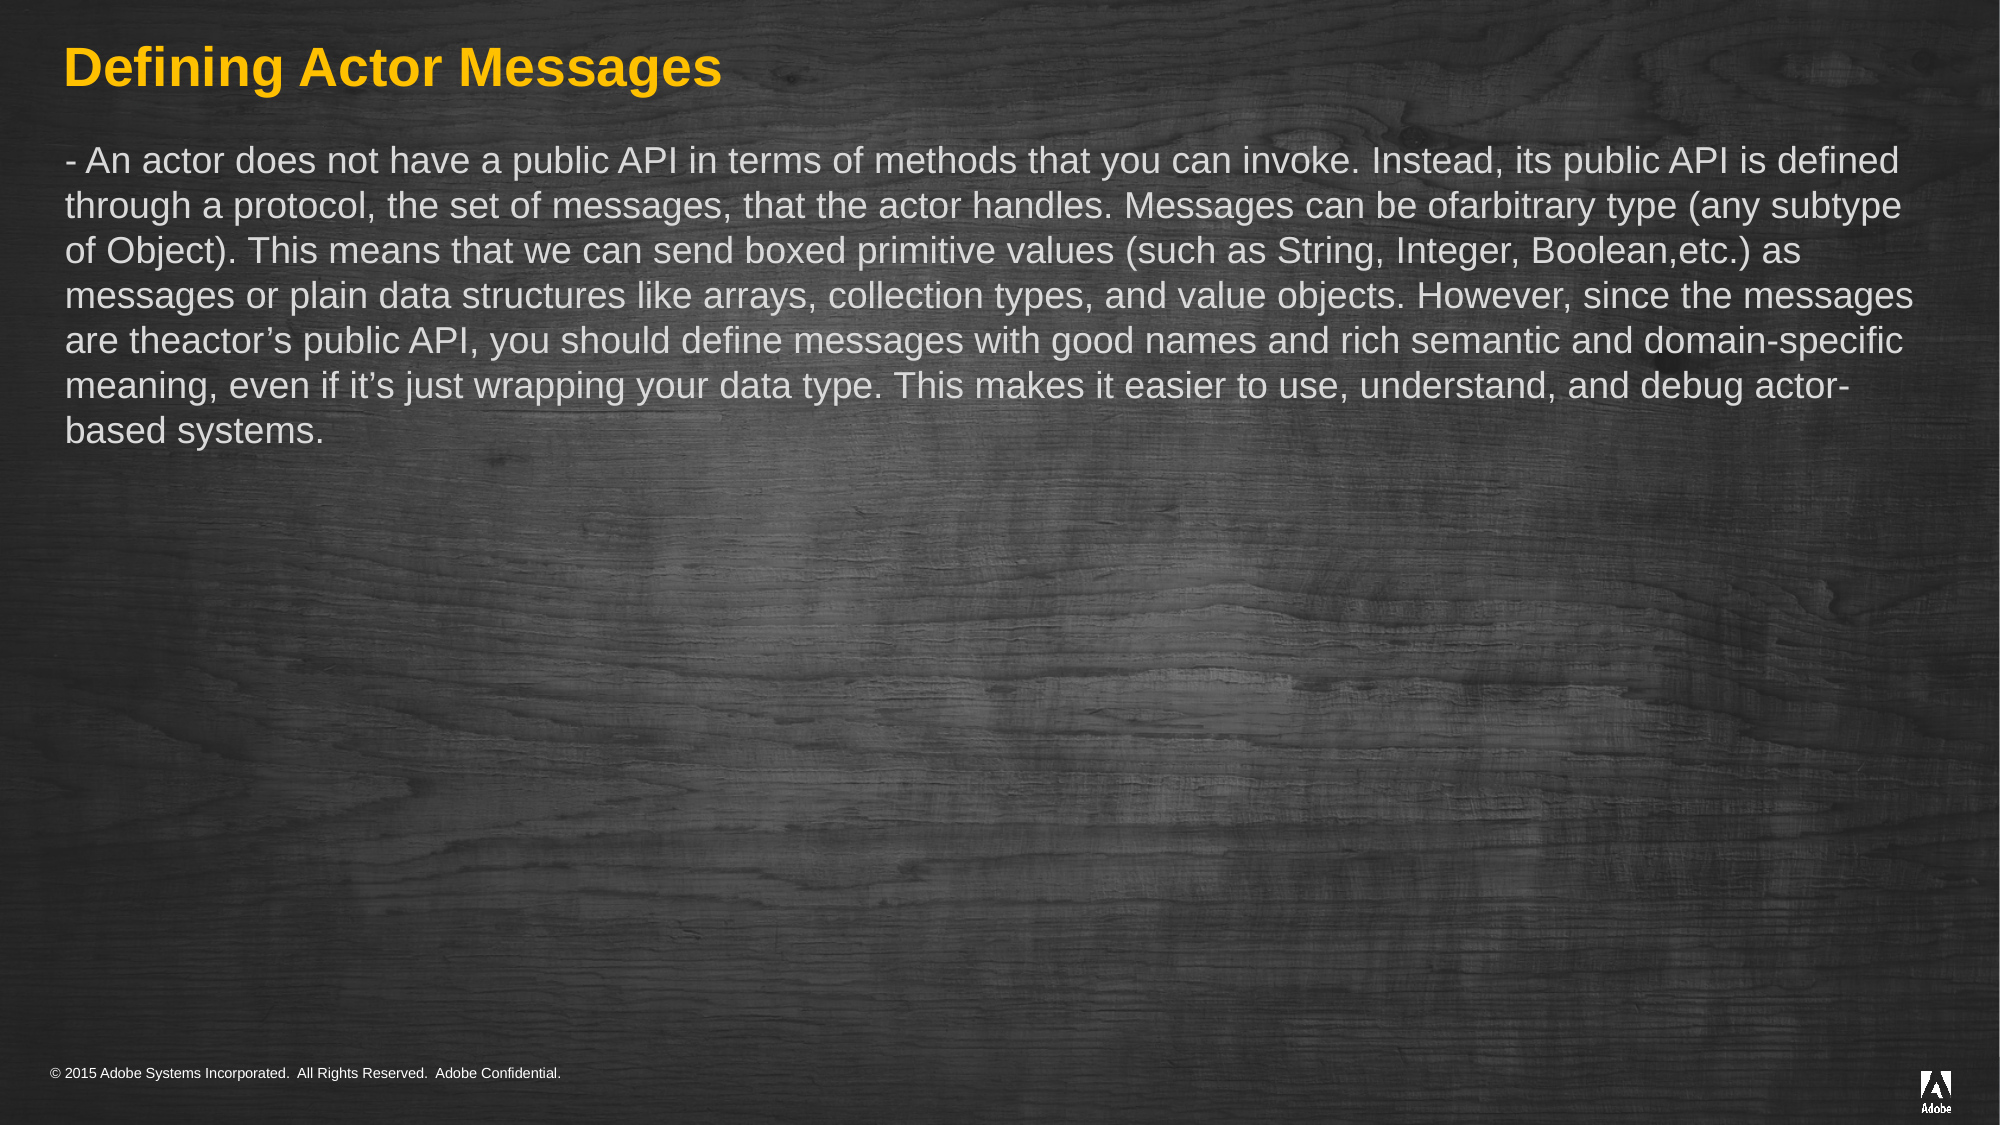

# Defining Actor Messages
- An actor does not have a public API in terms of methods that you can invoke. Instead, its public API is defined through a protocol, the set of messages, that the actor handles. Messages can be ofarbitrary type (any subtype of Object). This means that we can send boxed primitive values (such as String, Integer, Boolean,etc.) as  messages or plain data structures like arrays, collection types, and value objects. However, since the messages are theactor’s public API, you should define messages with good names and rich semantic and domain-specific meaning, even if it’s just wrapping your data type. This makes it easier to use, understand, and debug actor-based systems.